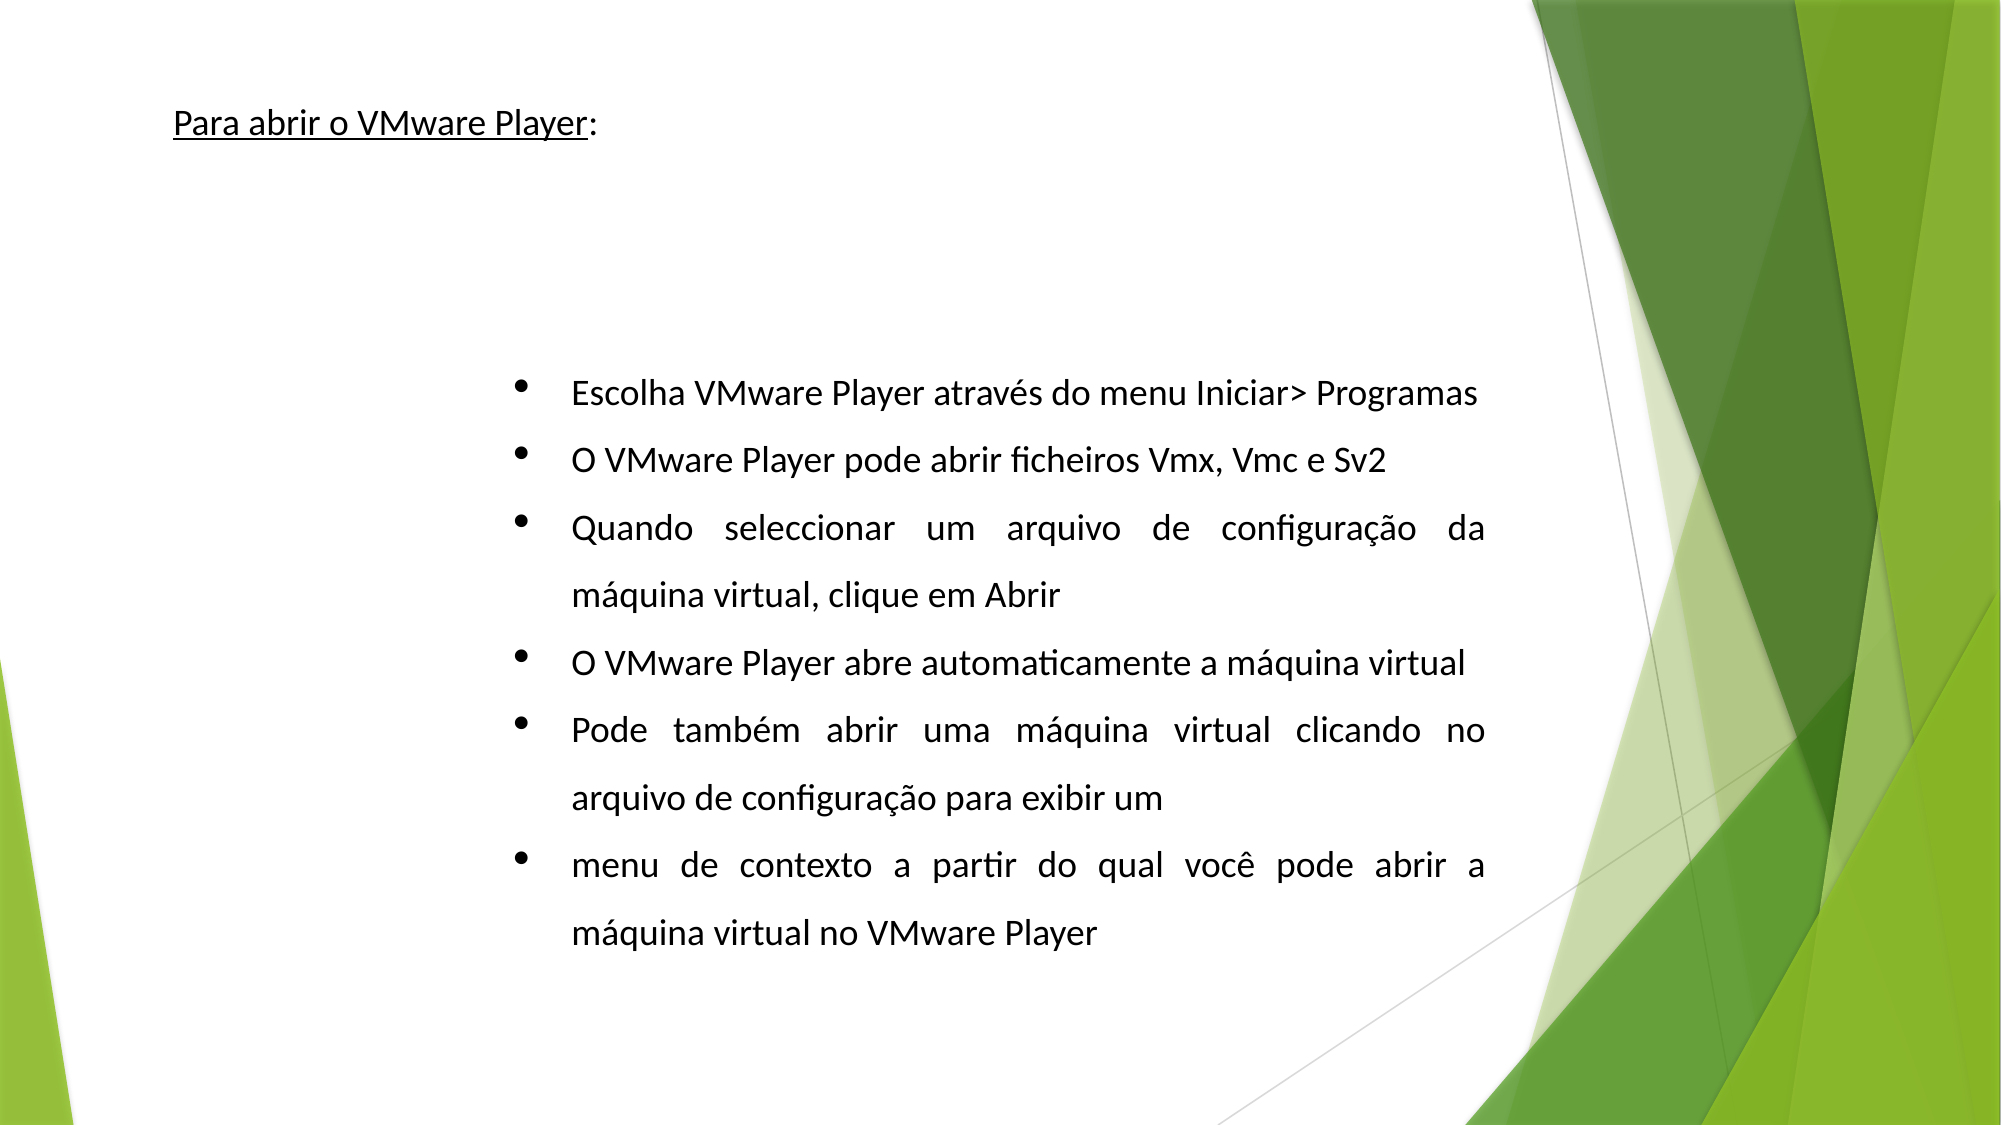

Para abrir o VMware Player:
Escolha VMware Player através do menu Iniciar> Programas
O VMware Player pode abrir ficheiros Vmx, Vmc e Sv2
Quando seleccionar um arquivo de configuração da máquina virtual, clique em Abrir
O VMware Player abre automaticamente a máquina virtual
Pode também abrir uma máquina virtual clicando no arquivo de configuração para exibir um
menu de contexto a partir do qual você pode abrir a máquina virtual no VMware Player